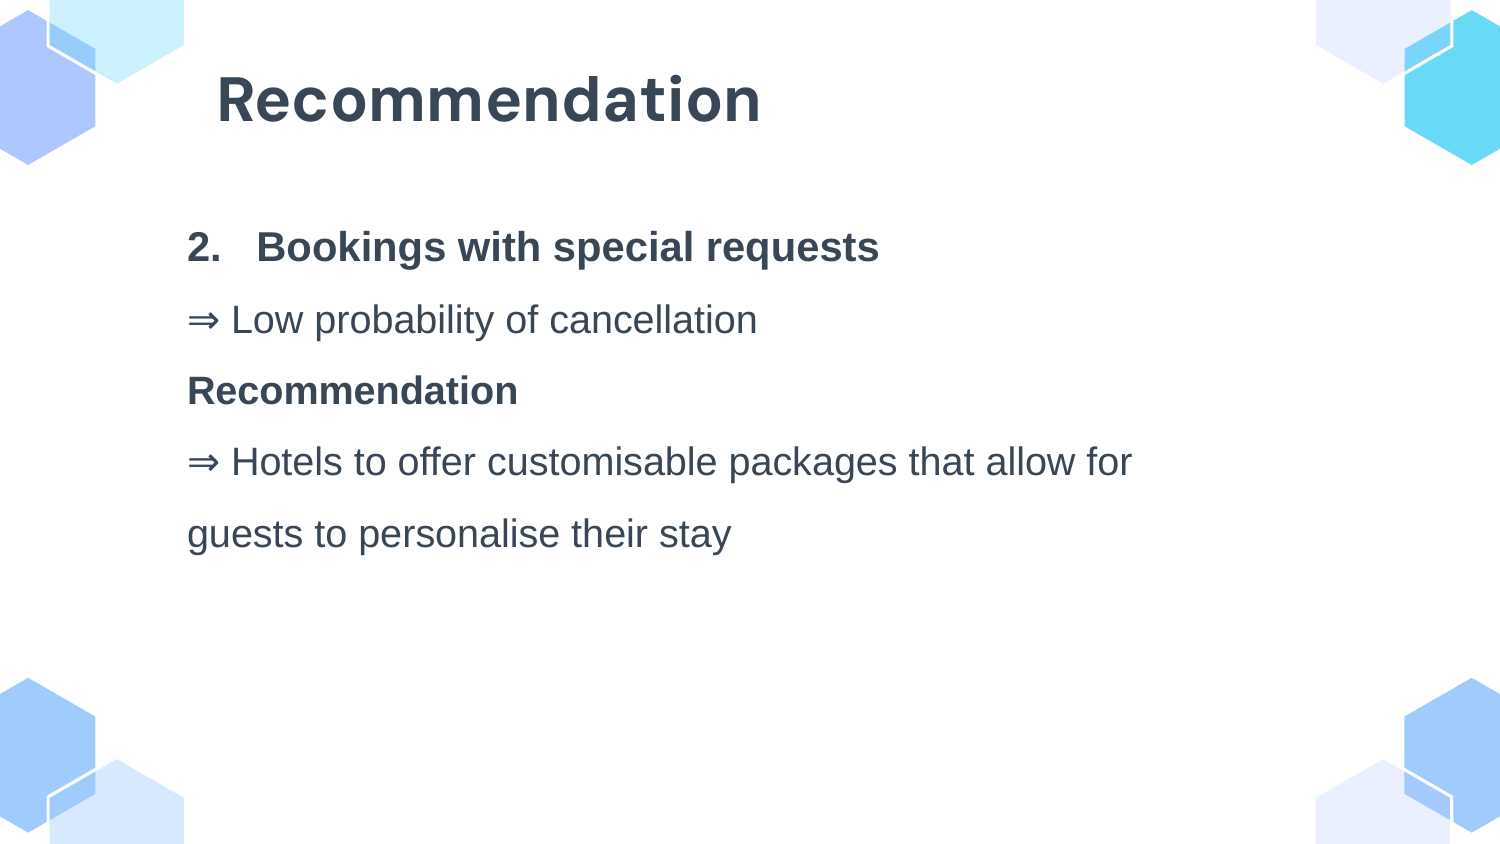

Recommendation
# 2.   Bookings with special requests
⇒ Low probability of cancellation
Recommendation
⇒ Hotels to offer customisable packages that allow for guests to personalise their stay